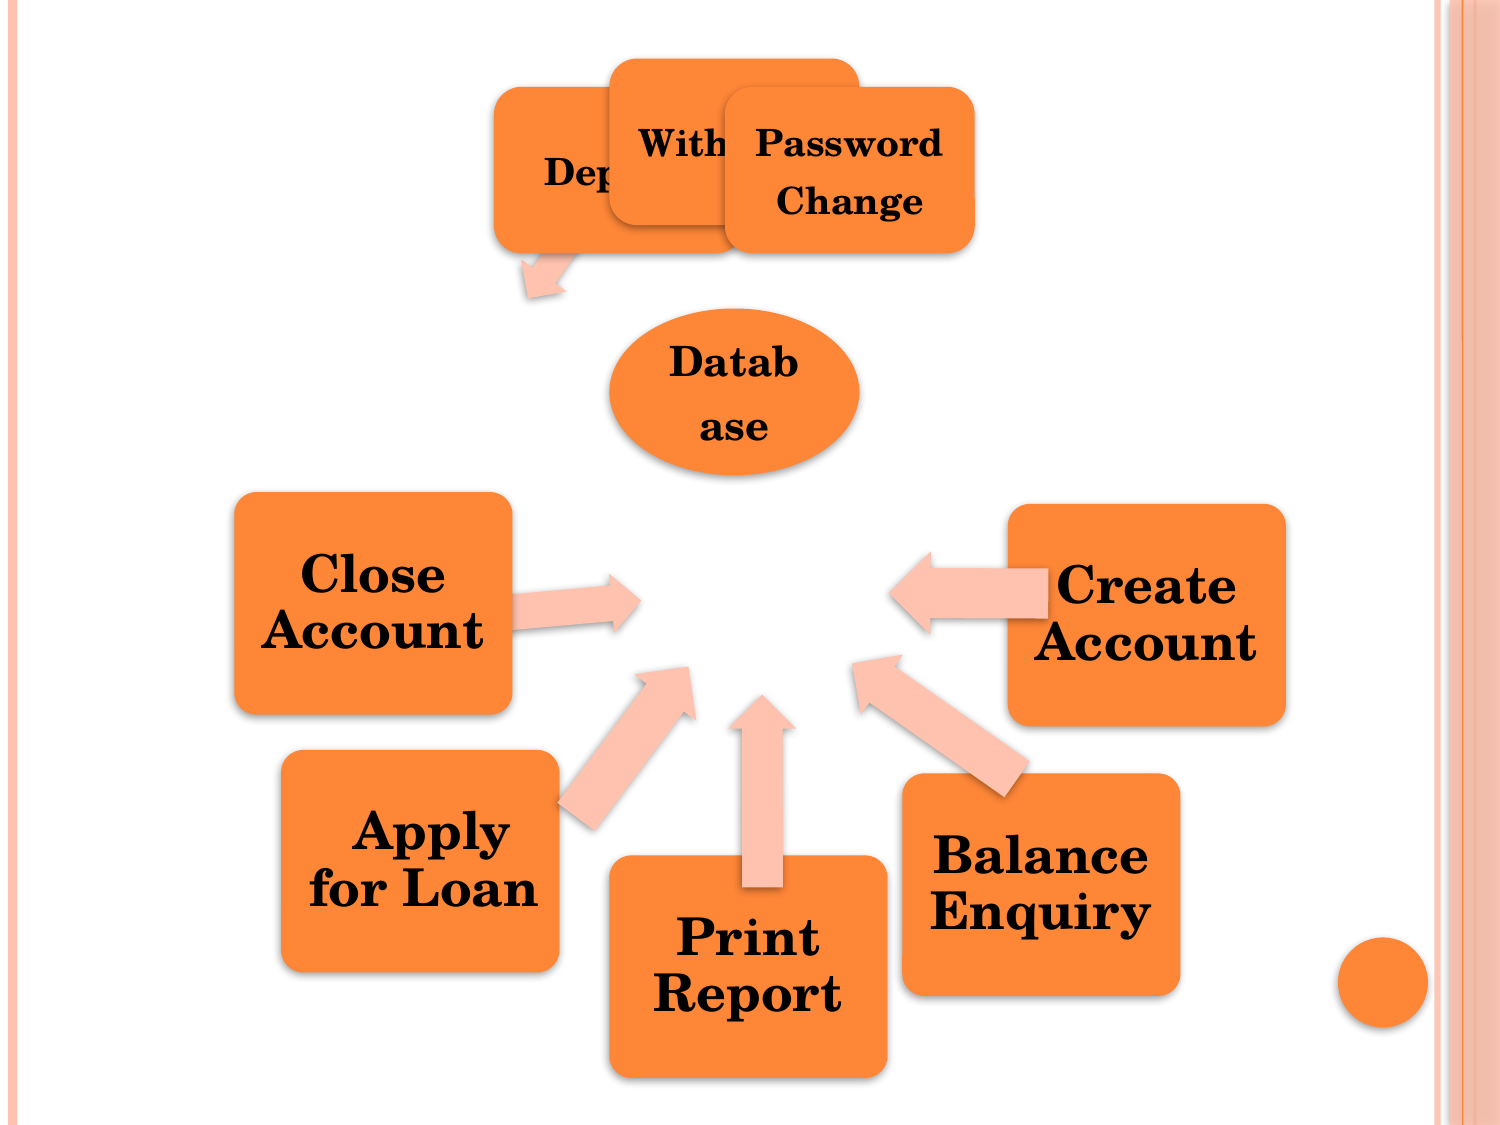

Database
Deposit
Withdraw

Close Account

Create Account

Apply for Loan

Balance Enquiry

Print Report